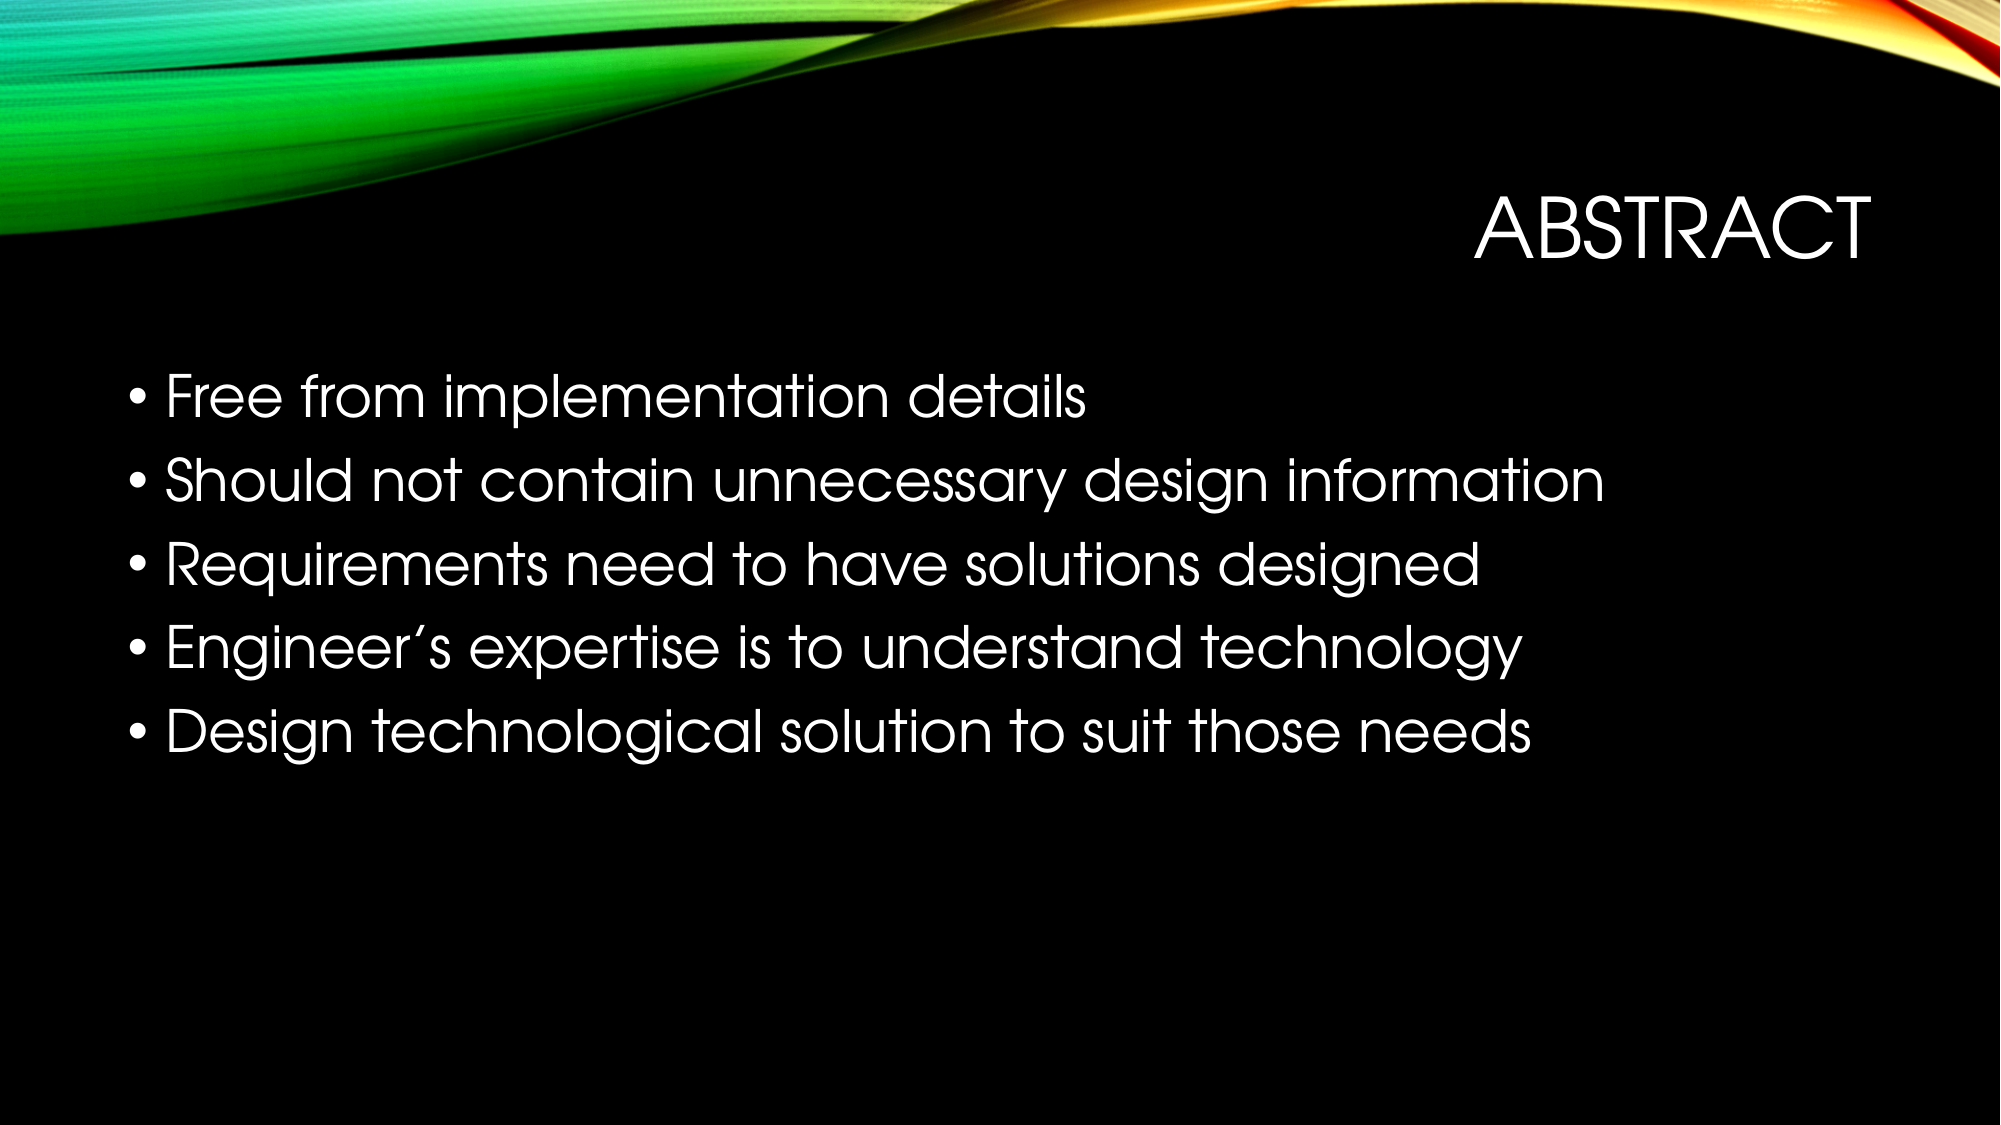

# abstract
Free from implementation details
Should not contain unnecessary design information
Requirements need to have solutions designed
Engineer’s expertise is to understand technology
Design technological solution to suit those needs